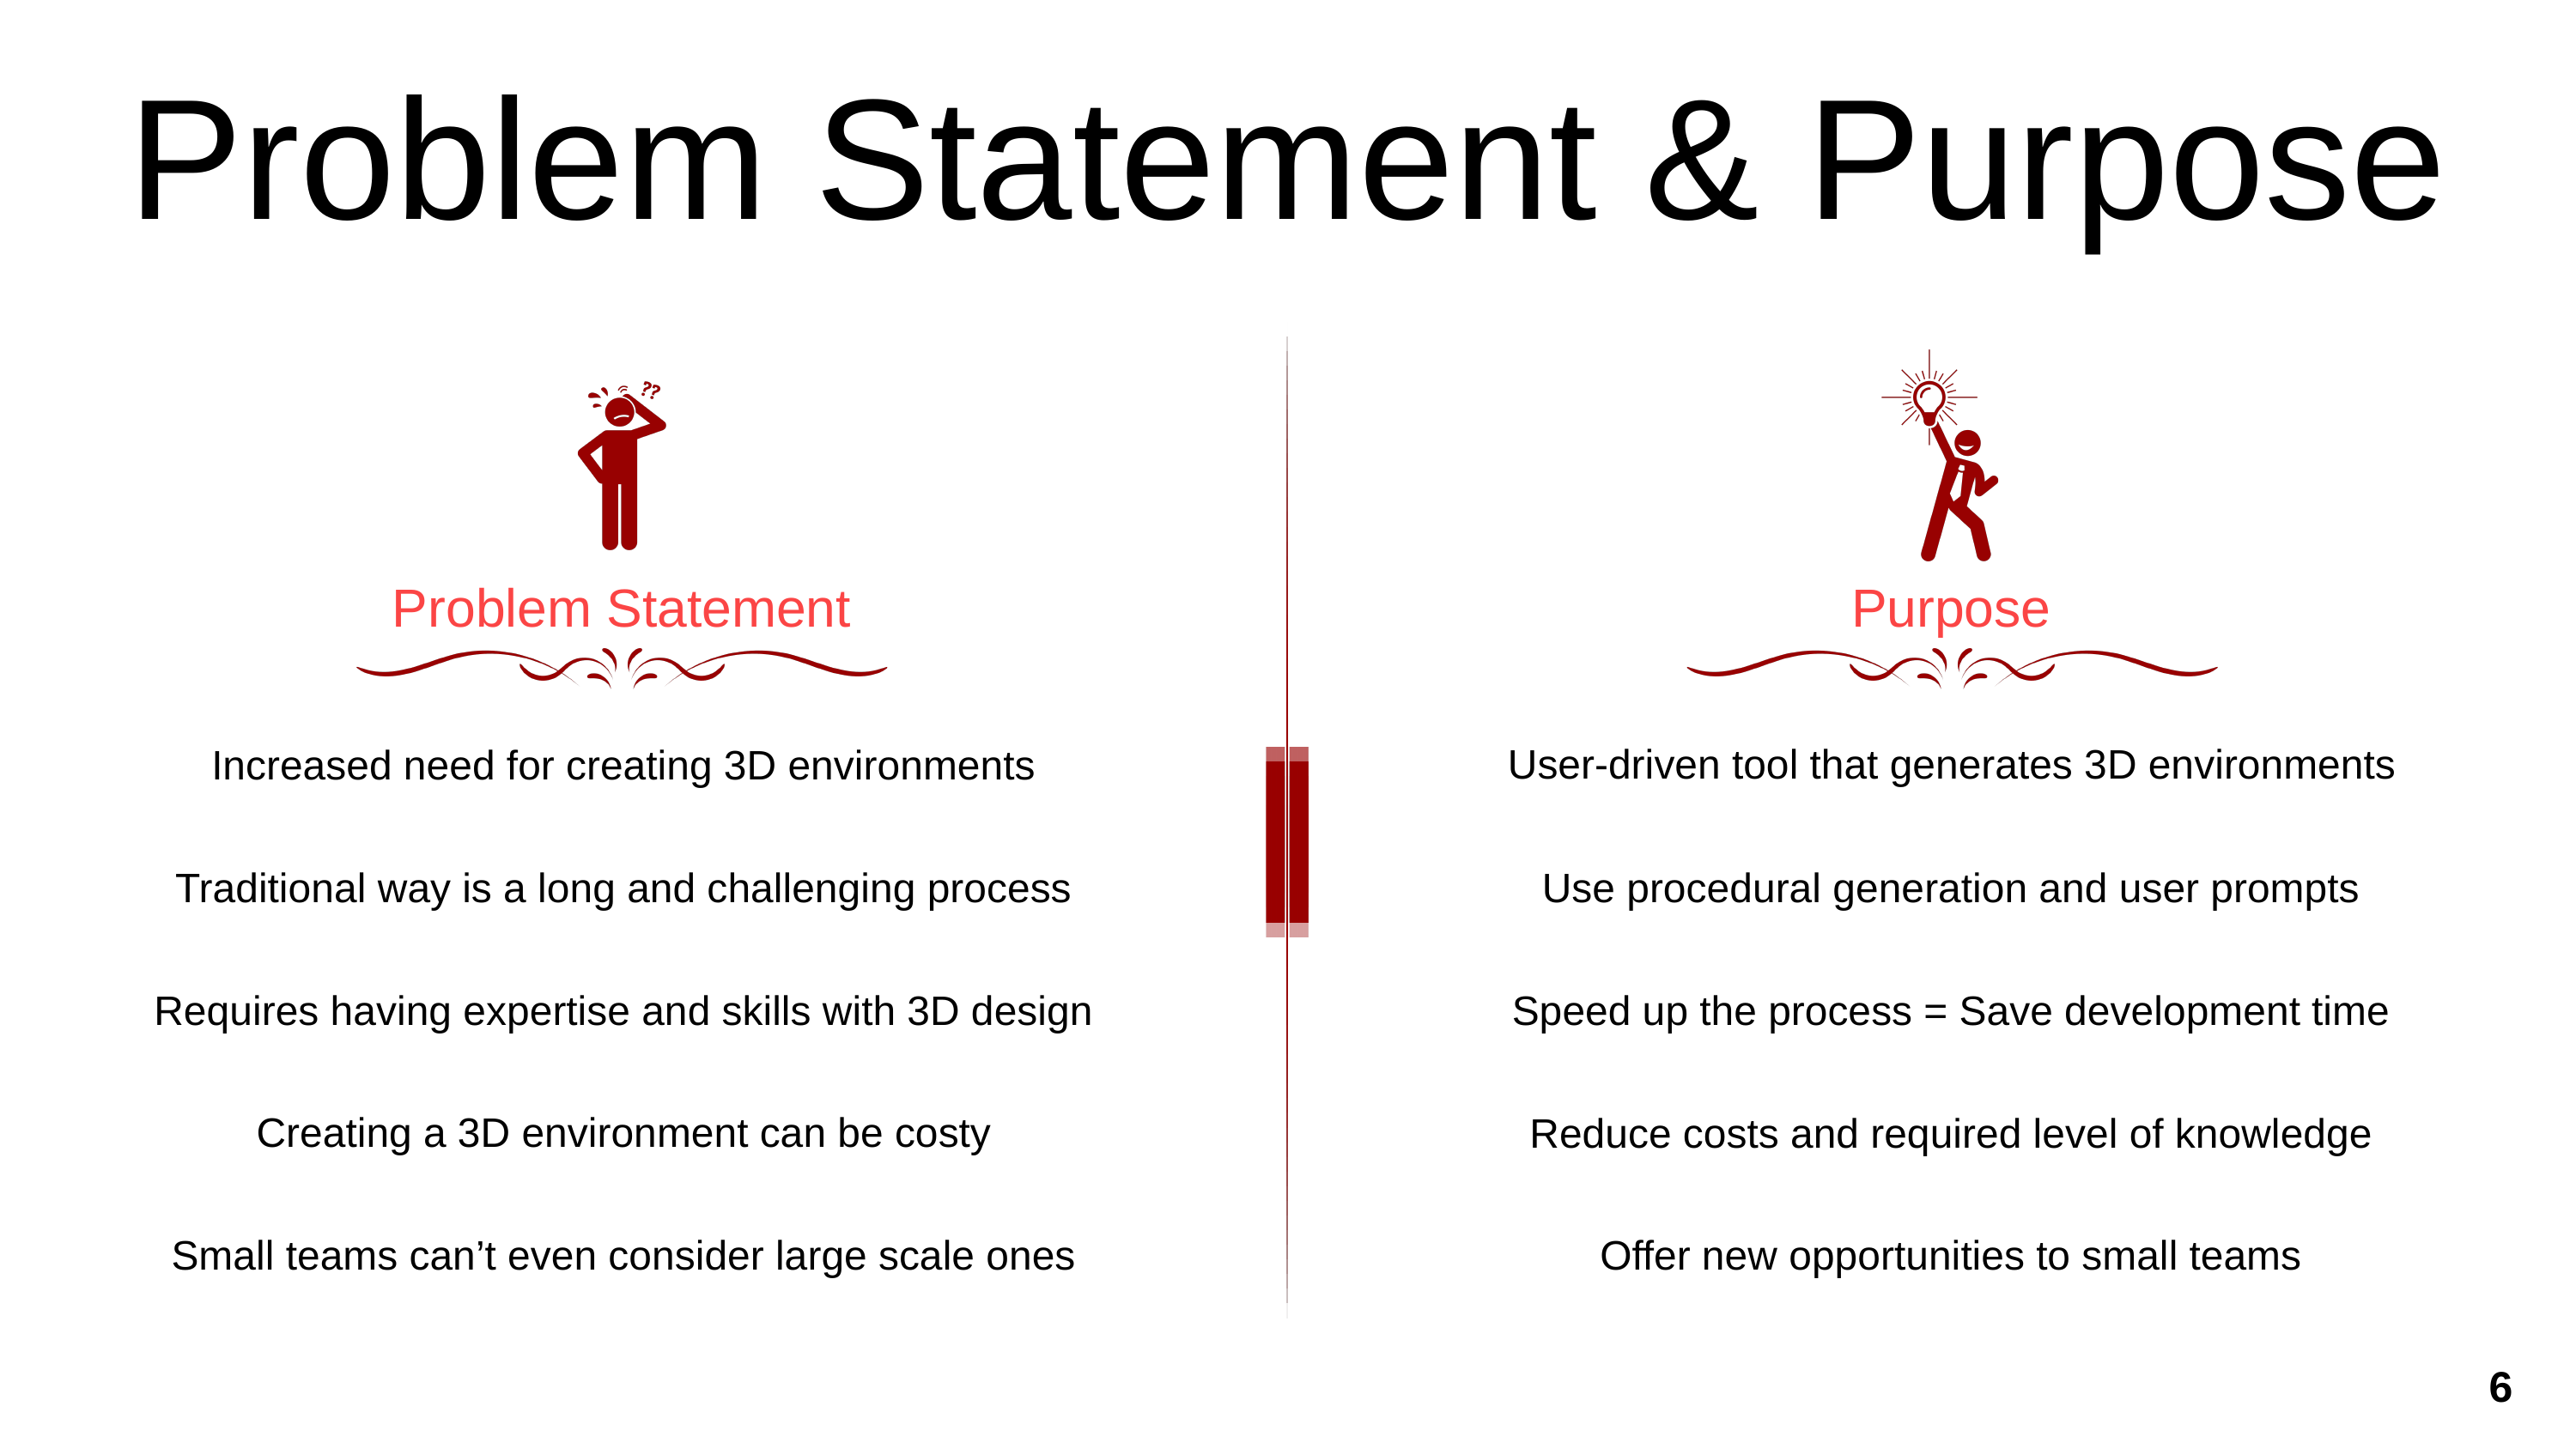

Problem Statement & Purpose

Purpose

User-driven tool that generates 3D environments
Use procedural generation and user prompts
Speed up the process = Save development time
Reduce costs and required level of knowledge
Offer new opportunities to small teams

Problem Statement

Increased need for creating 3D environments
Traditional way is a long and challenging process
Requires having expertise and skills with 3D design
Creating a 3D environment can be costy
Small teams can’t even consider large scale ones

6